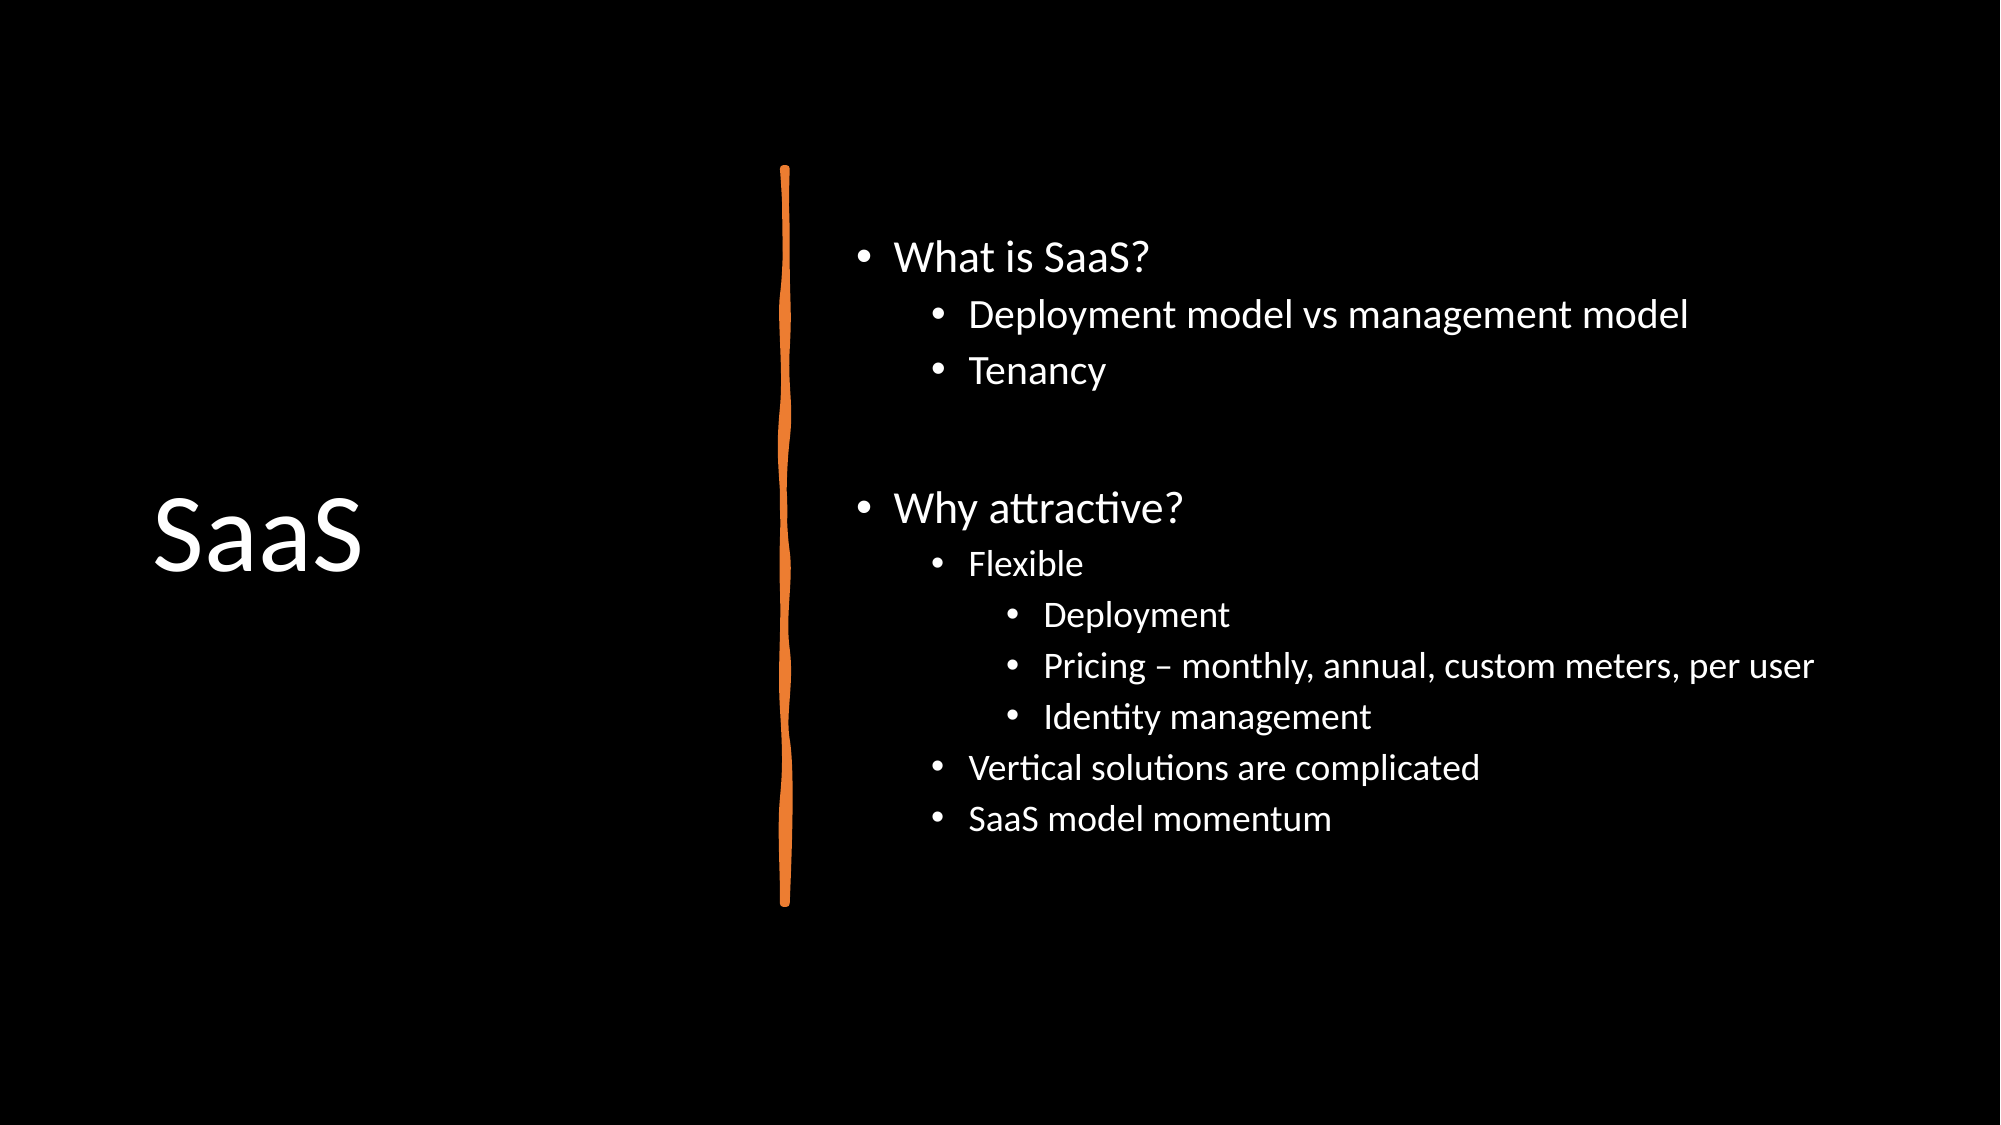

# SaaS
What is SaaS?
Deployment model vs management model
Tenancy

Why attractive?
Flexible
Deployment
Pricing – monthly, annual, custom meters, per user
Identity management
Vertical solutions are complicated
SaaS model momentum